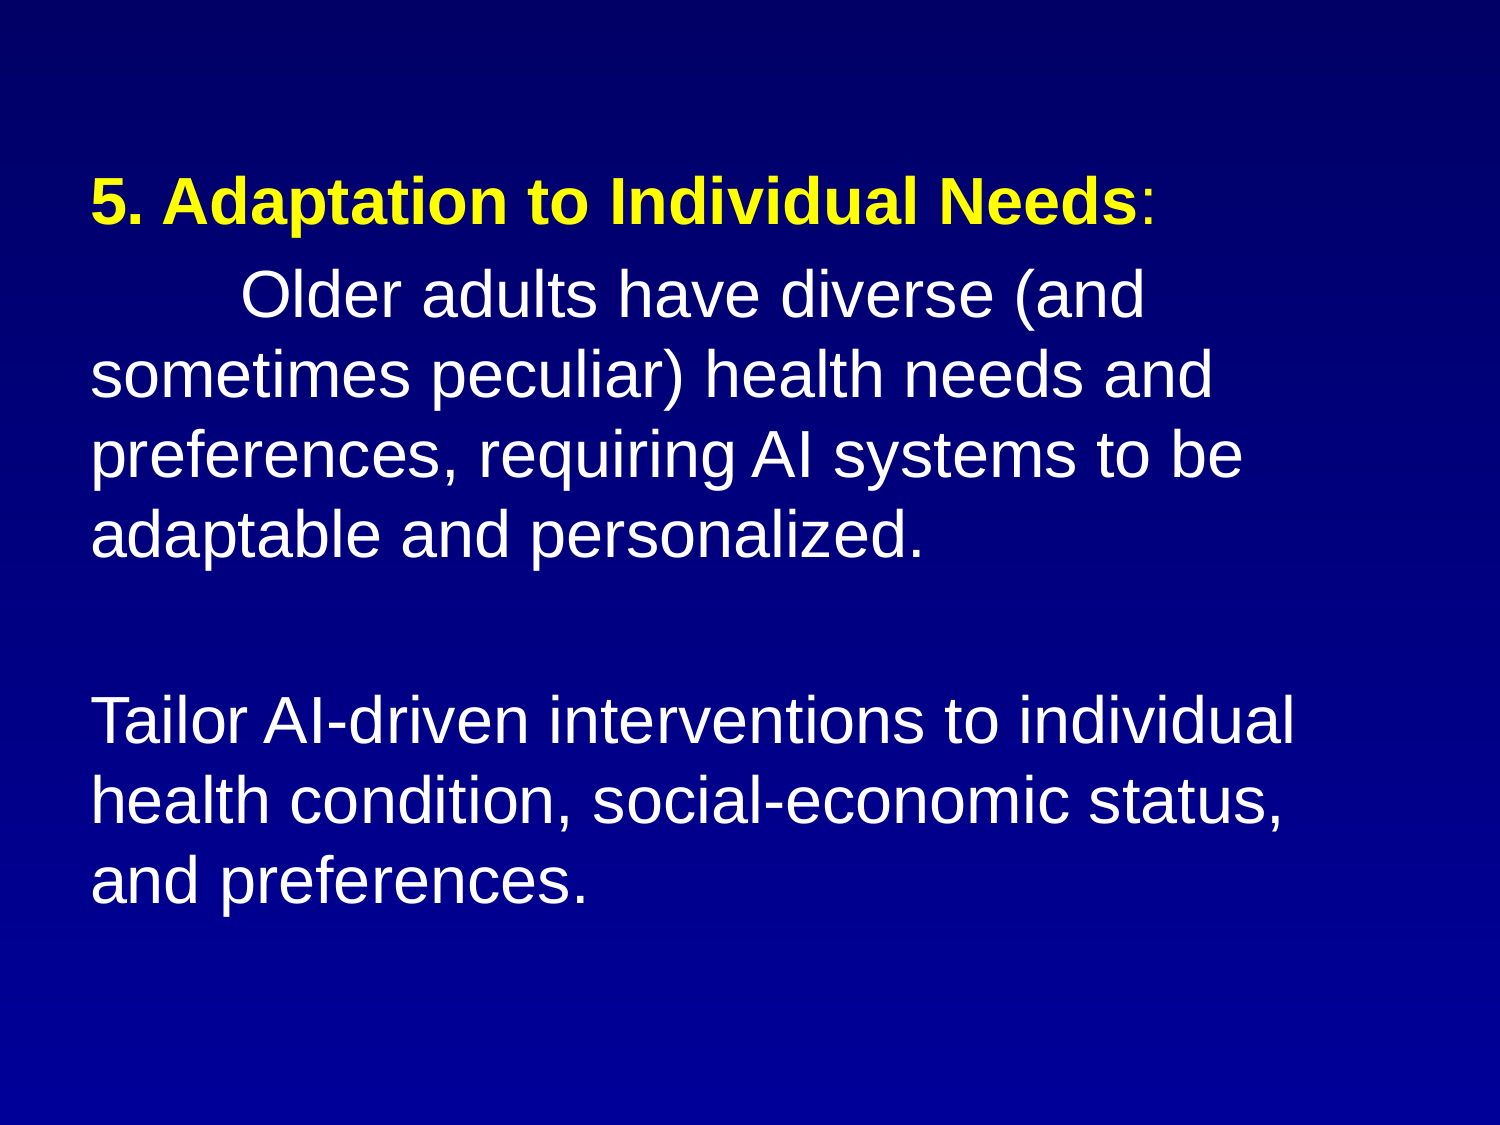

5. Adaptation to Individual Needs:
	Older adults have diverse (and sometimes peculiar) health needs and preferences, requiring AI systems to be adaptable and personalized.

Tailor AI-driven interventions to individual health condition, social-economic status, and preferences.